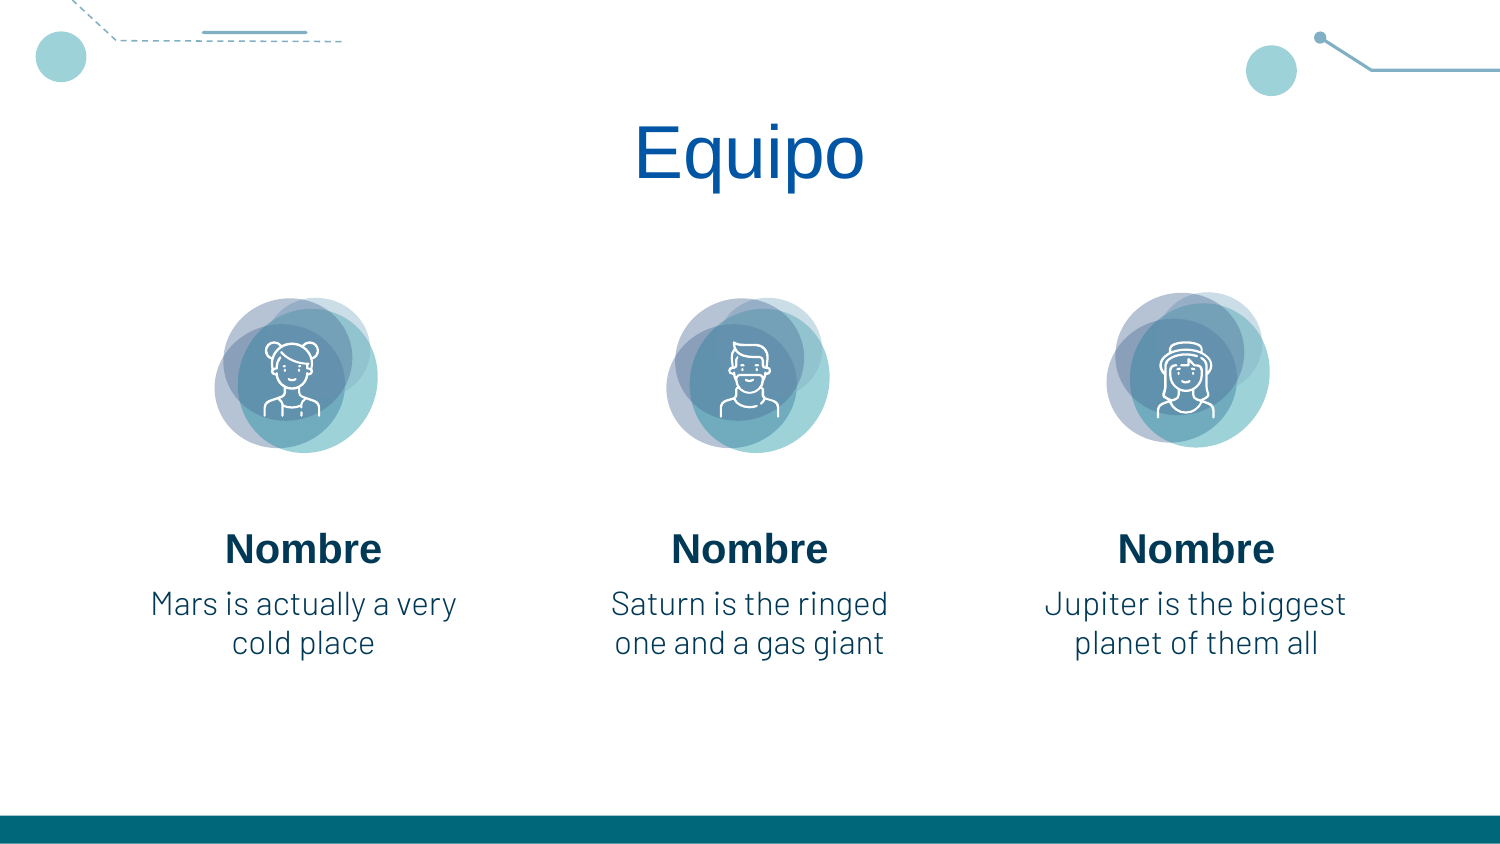

# Equipo

Nombre
Nombre
Nombre
Mars is actually a very cold place
Saturn is the ringed one and a gas giant
Jupiter is the biggest planet of them all